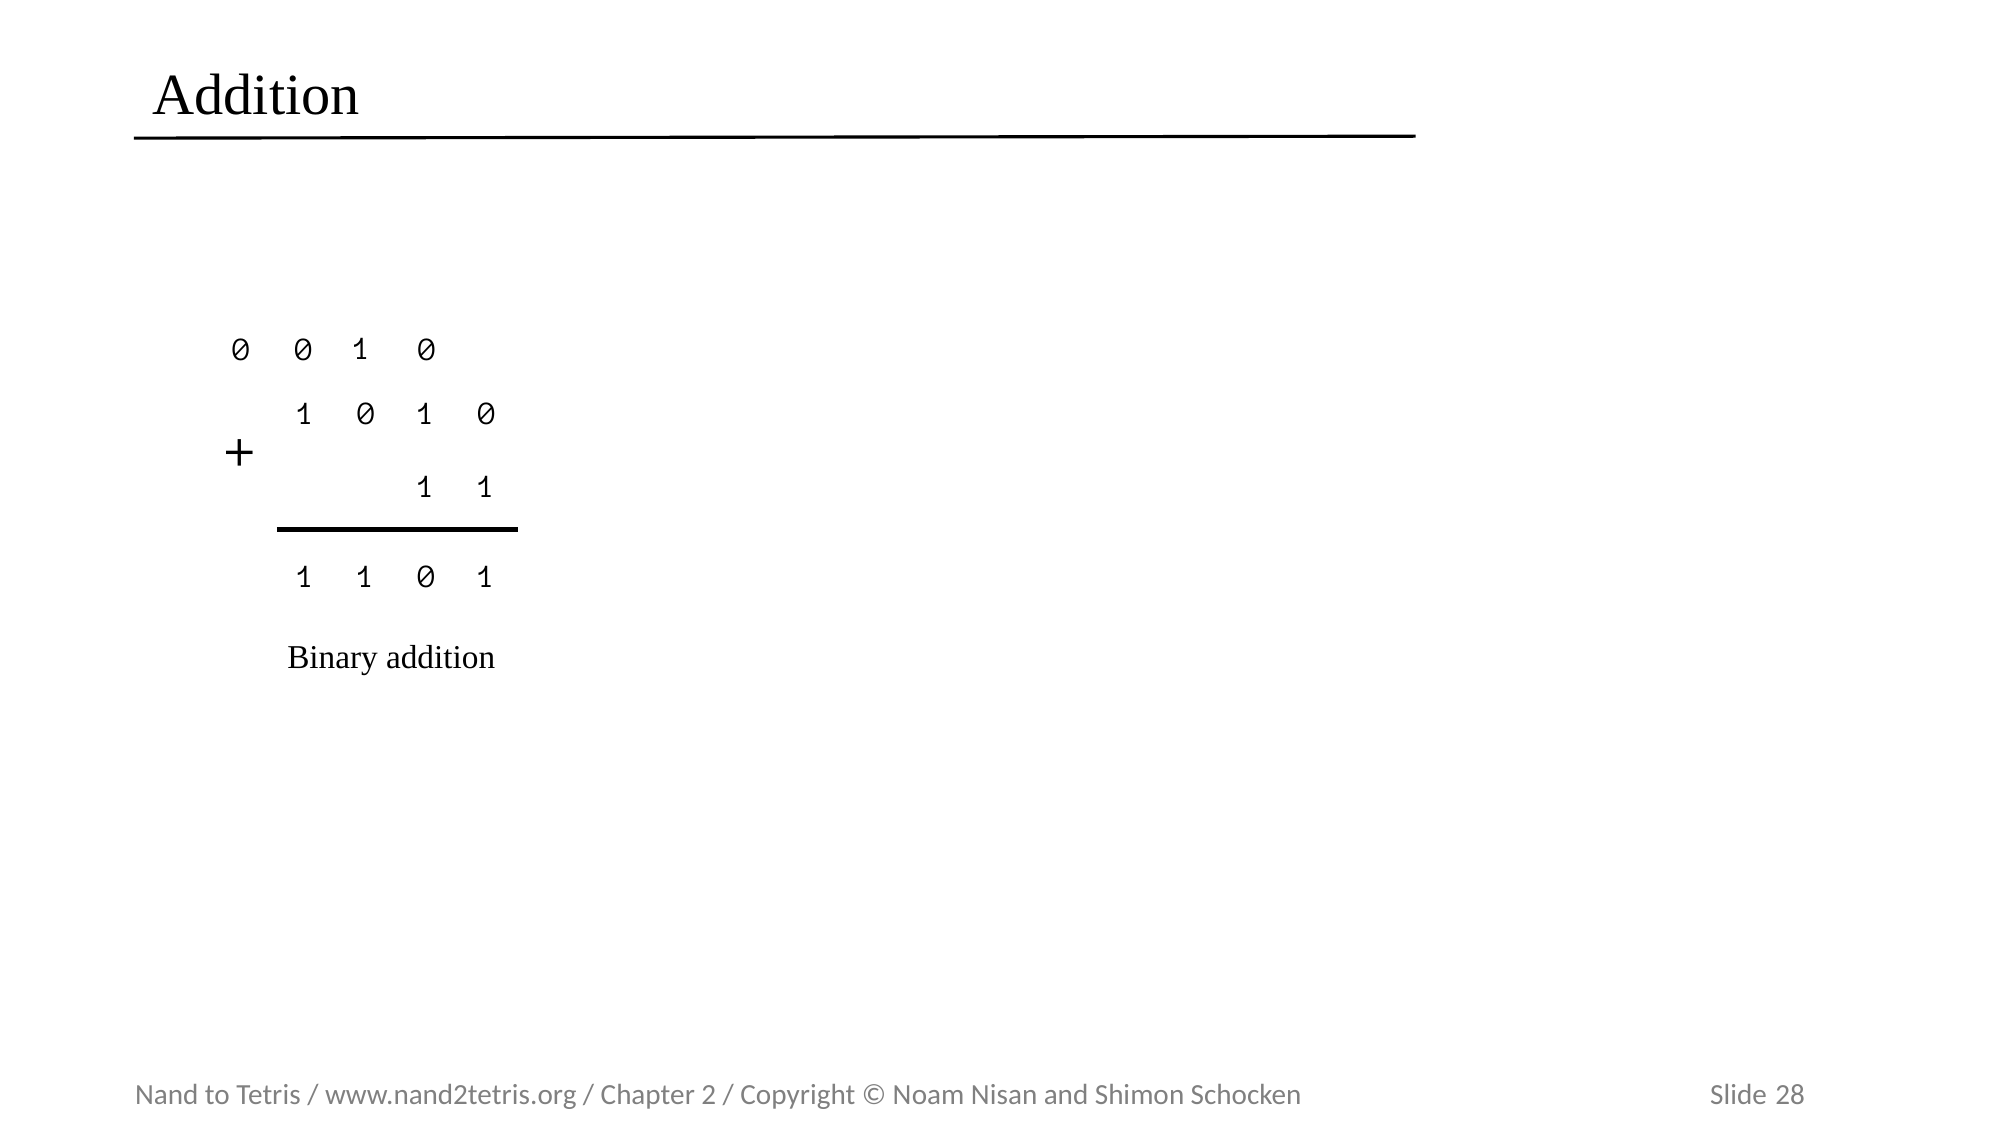

# Addition

1
0
0
1
0
1
0
1
1
0
1
0
+

1
1
Binary addition